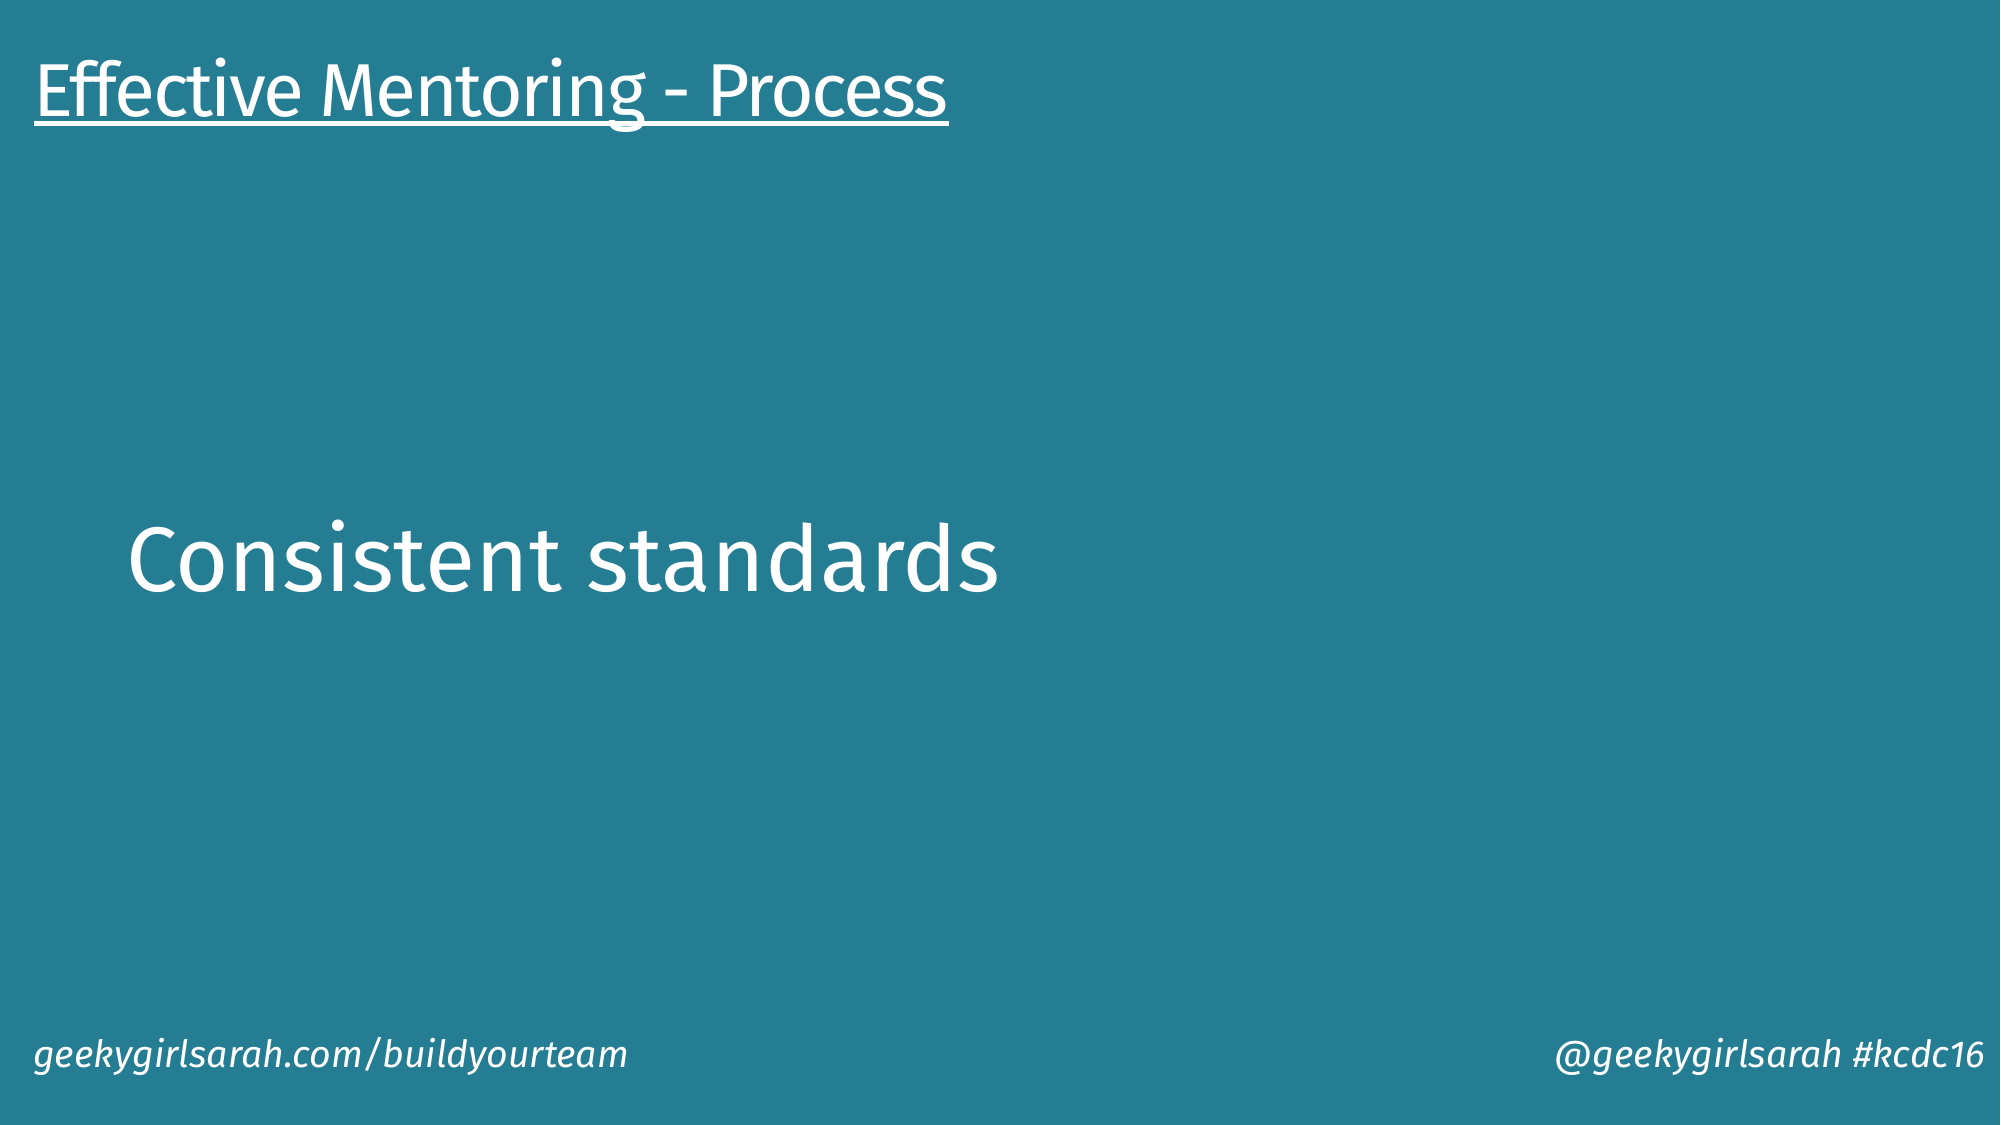

# Effective Mentoring - Process
Consistent standards